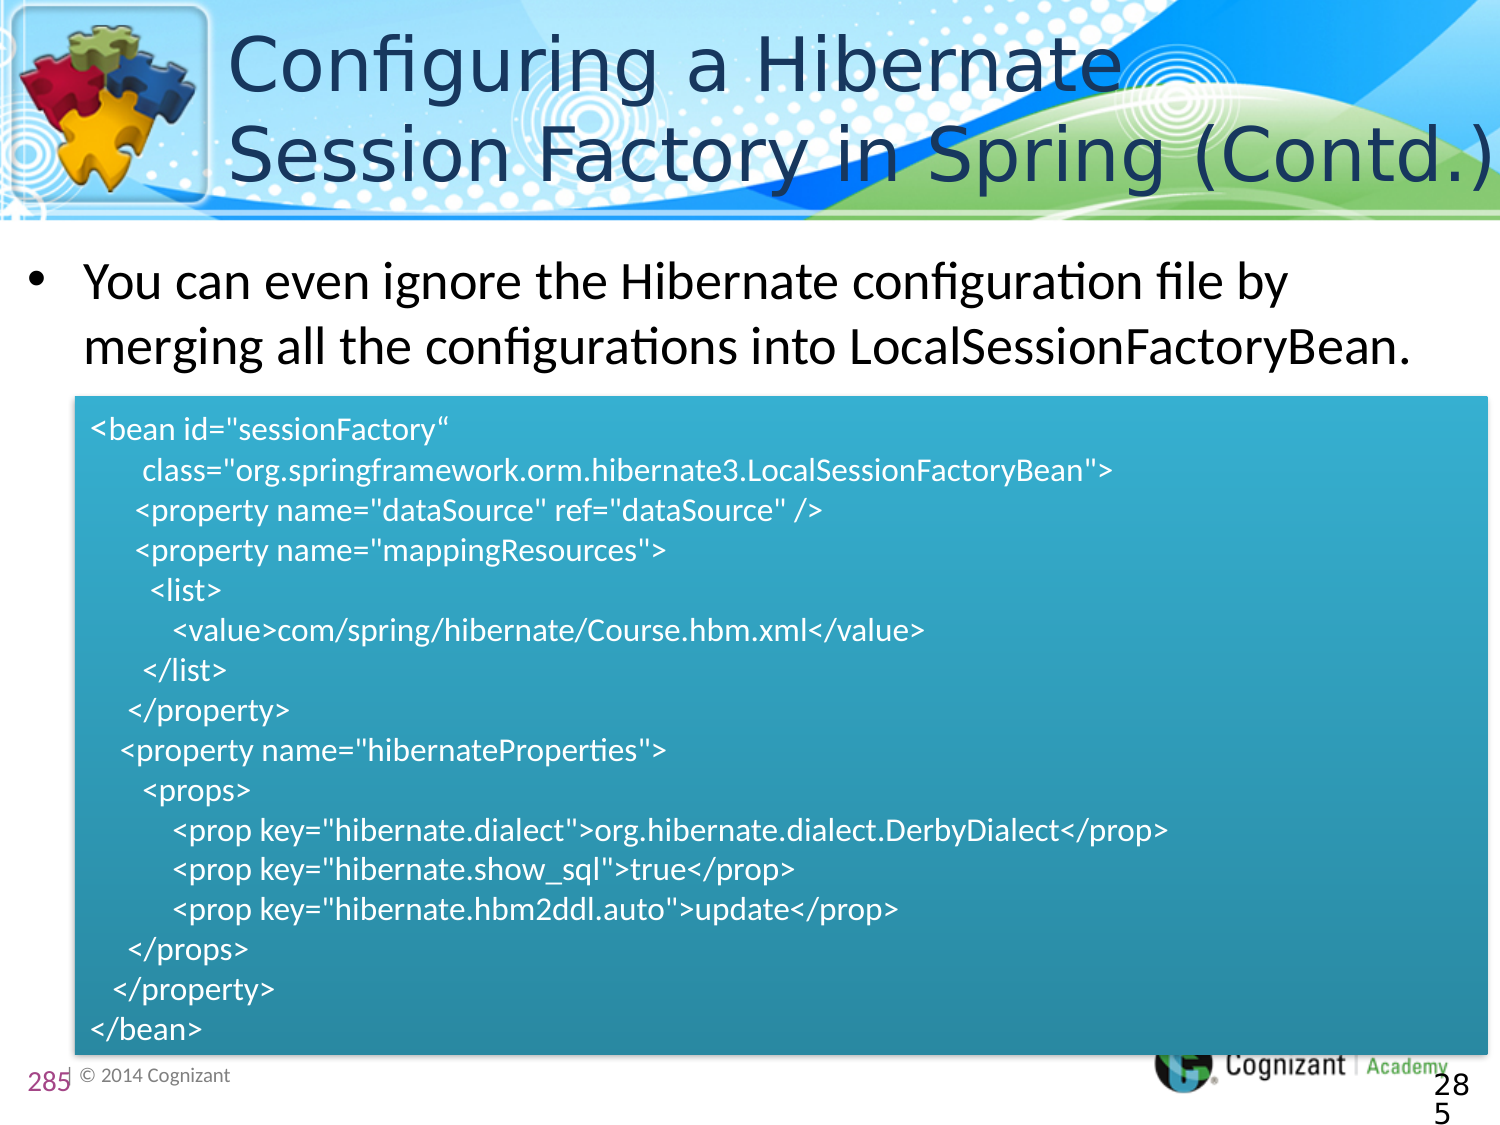

# Configuring a Hibernate Session Factory in Spring (Contd.)
You can even ignore the Hibernate configuration file by merging all the configurations into LocalSessionFactoryBean.

<bean id="sessionFactory“
       class="org.springframework.orm.hibernate3.LocalSessionFactoryBean">
      <property name="dataSource" ref="dataSource" />
      <property name="mappingResources">
        <list>
           <value>com/spring/hibernate/Course.hbm.xml</value>
       </list>
     </property>
    <property name="hibernateProperties">
       <props>
           <prop key="hibernate.dialect">org.hibernate.dialect.DerbyDialect</prop>
           <prop key="hibernate.show_sql">true</prop>
           <prop key="hibernate.hbm2ddl.auto">update</prop>
     </props>
   </property>
</bean>
285
285